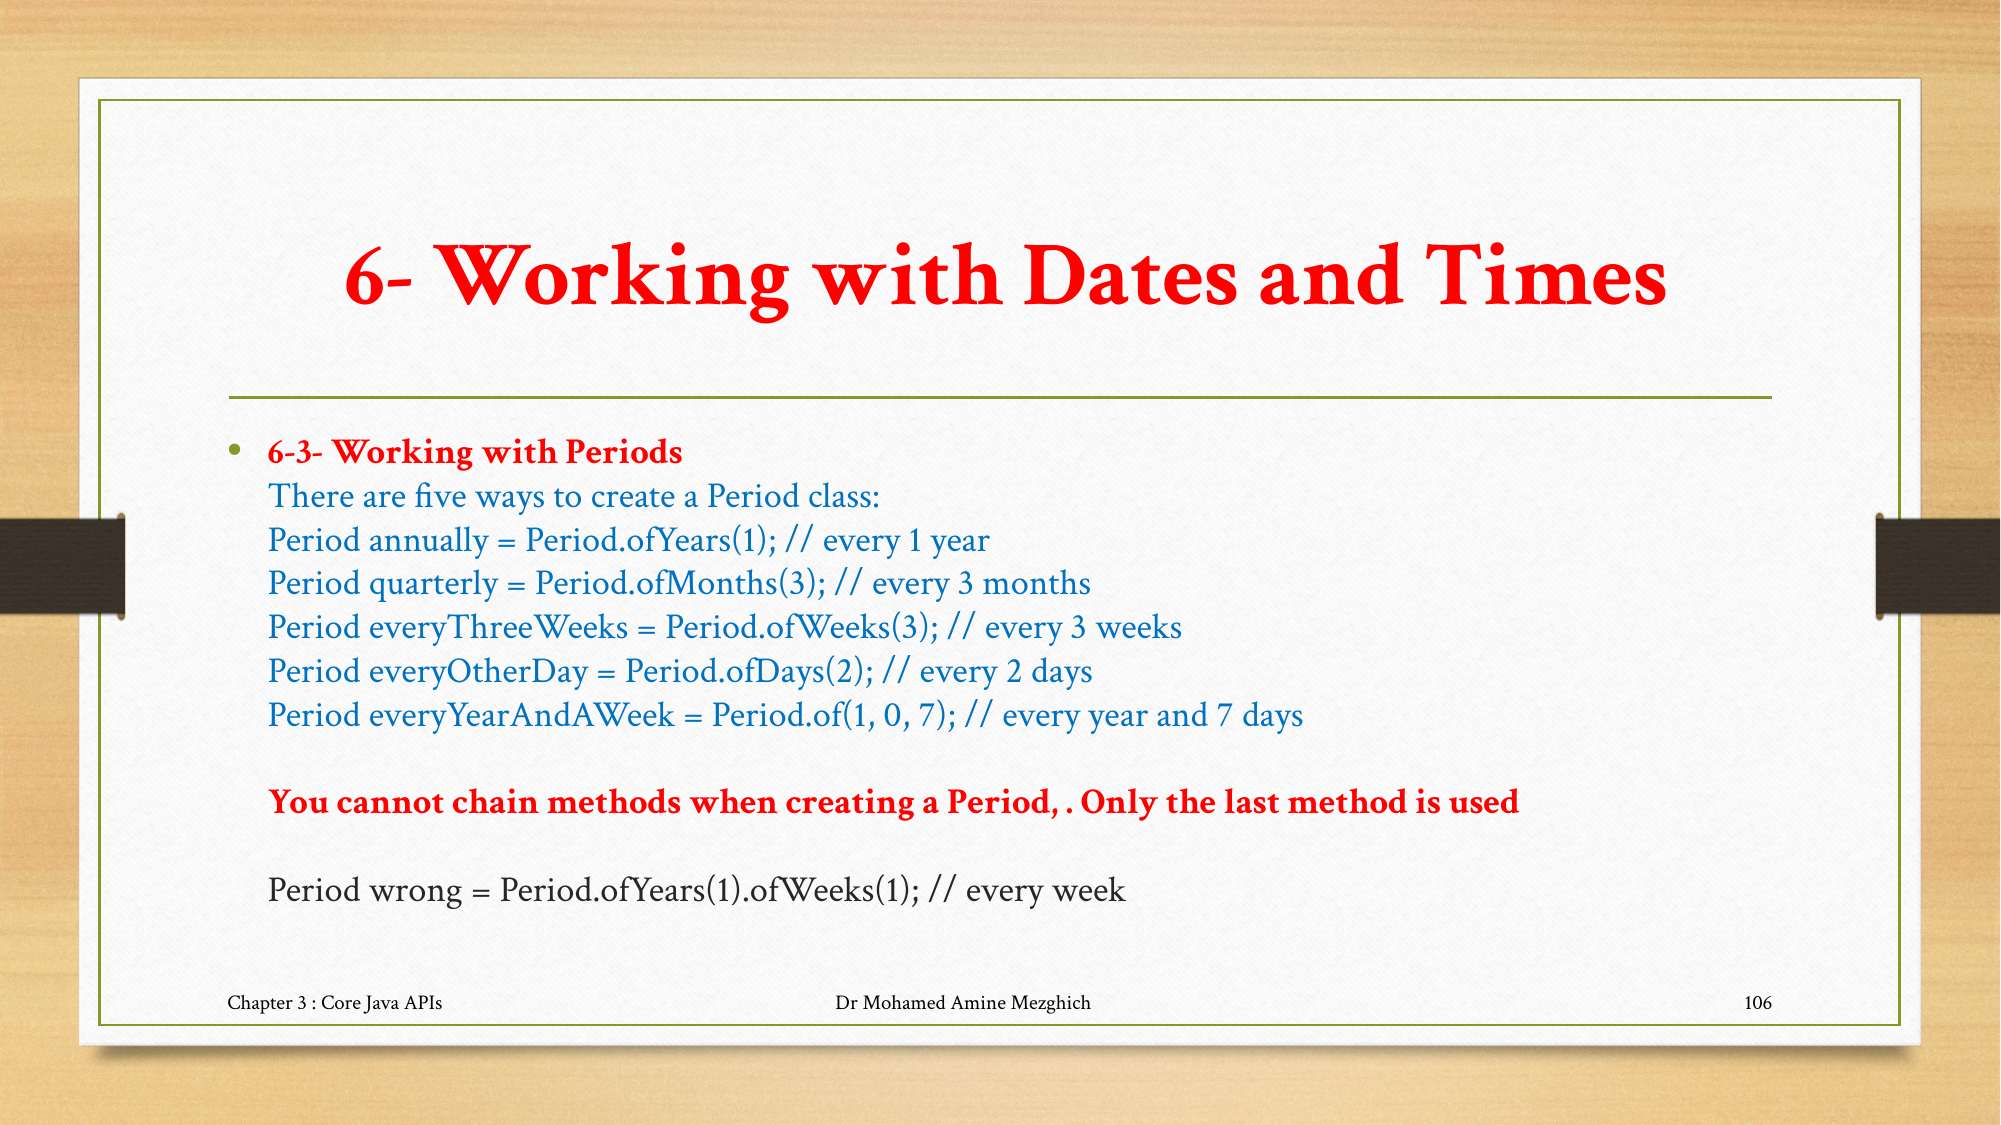

# 6- Working with Dates and Times
6-3- Working with Periods
There are five ways to create a Period class:
Period annually = Period.ofYears(1); // every 1 year
Period quarterly = Period.ofMonths(3); // every 3 months
Period everyThreeWeeks = Period.ofWeeks(3); // every 3 weeks
Period everyOtherDay = Period.ofDays(2); // every 2 days
Period everyYearAndAWeek = Period.of(1, 0, 7); // every year and 7 days
You cannot chain methods when creating a Period, . Only the last method is used
Period wrong = Period.ofYears(1).ofWeeks(1); // every week
Chapter 3 : Core Java APIs                                                                                   Dr Mohamed Amine Mezghich
106